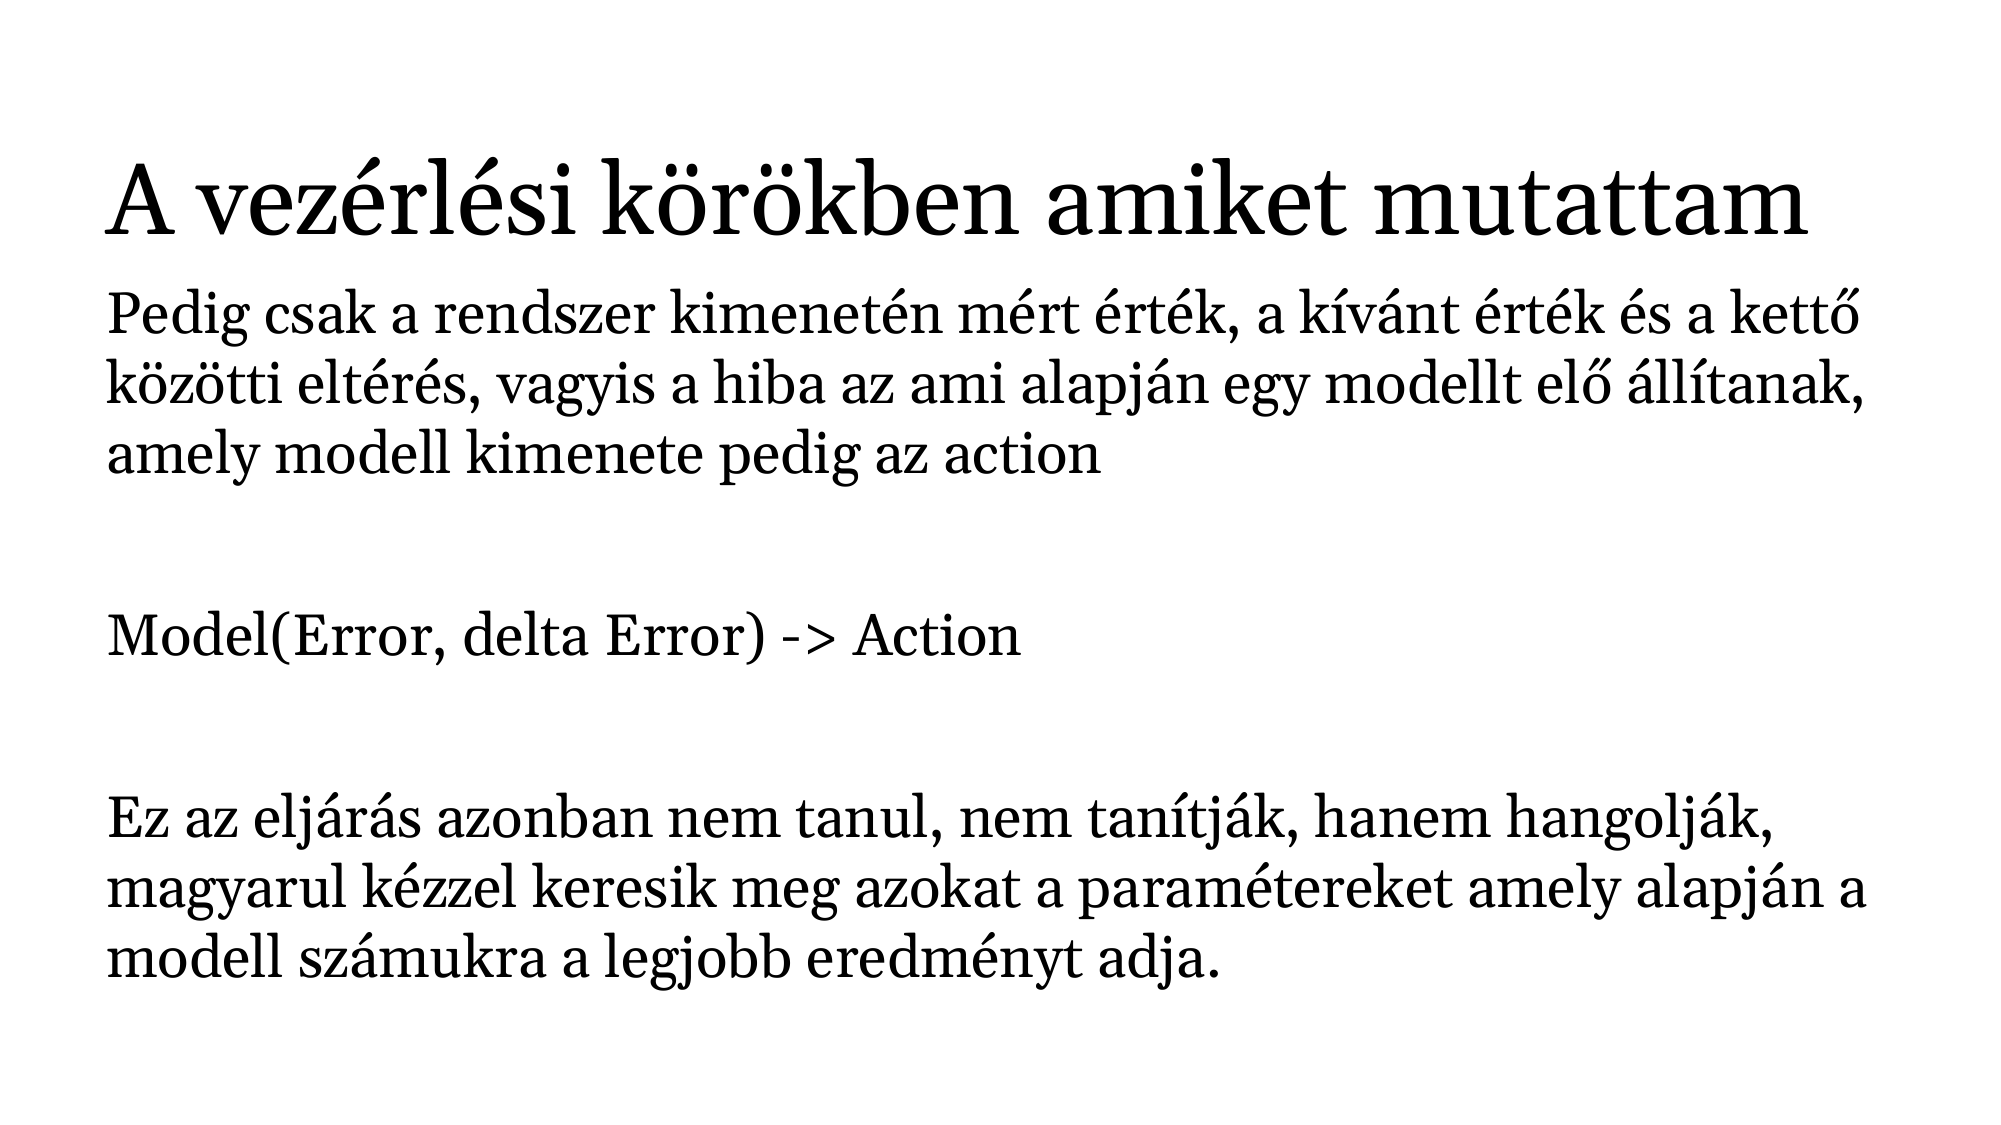

A vezérlési körökben amiket mutattam
Pedig csak a rendszer kimenetén mért érték, a kívánt érték és a kettő közötti eltérés, vagyis a hiba az ami alapján egy modellt elő állítanak, amely modell kimenete pedig az action

Model(Error, delta Error) -> Action

Ez az eljárás azonban nem tanul, nem tanítják, hanem hangolják, magyarul kézzel keresik meg azokat a paramétereket amely alapján a modell számukra a legjobb eredményt adja.